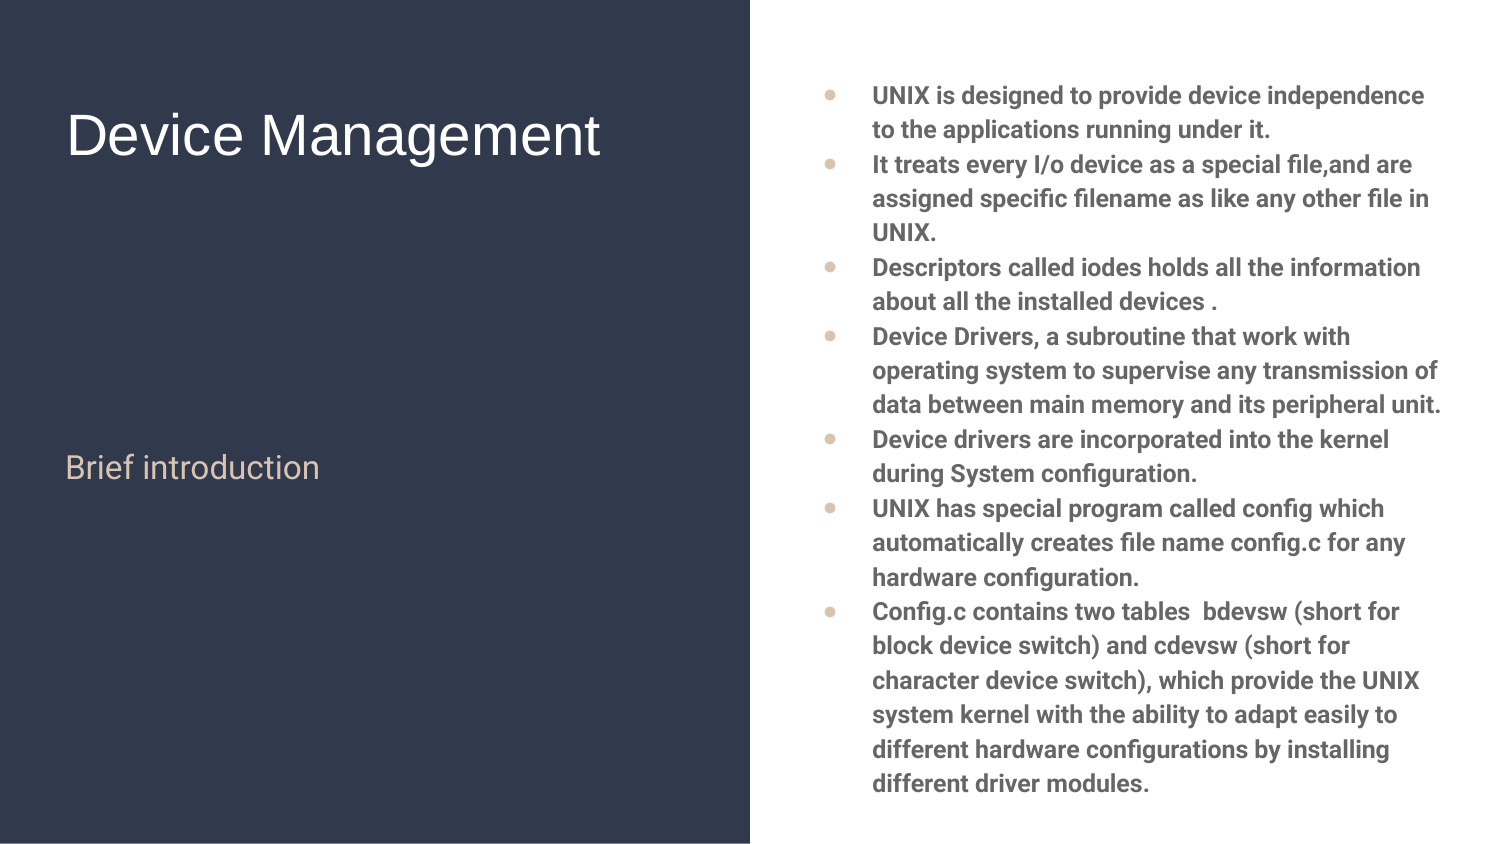

UNIX is designed to provide device independence to the applications running under it.
It treats every I/o device as a special file,and are assigned specific filename as like any other file in UNIX.
Descriptors called iodes holds all the information about all the installed devices .
Device Drivers, a subroutine that work with operating system to supervise any transmission of data between main memory and its peripheral unit.
Device drivers are incorporated into the kernel during System configuration.
UNIX has special program called config which automatically creates file name config.c for any hardware configuration.
Config.c contains two tables  bdevsw (short for block device switch) and cdevsw (short for character device switch), which provide the UNIX system kernel with the ability to adapt easily to different hardware configurations by installing different driver modules.
# Device Management
Brief introduction